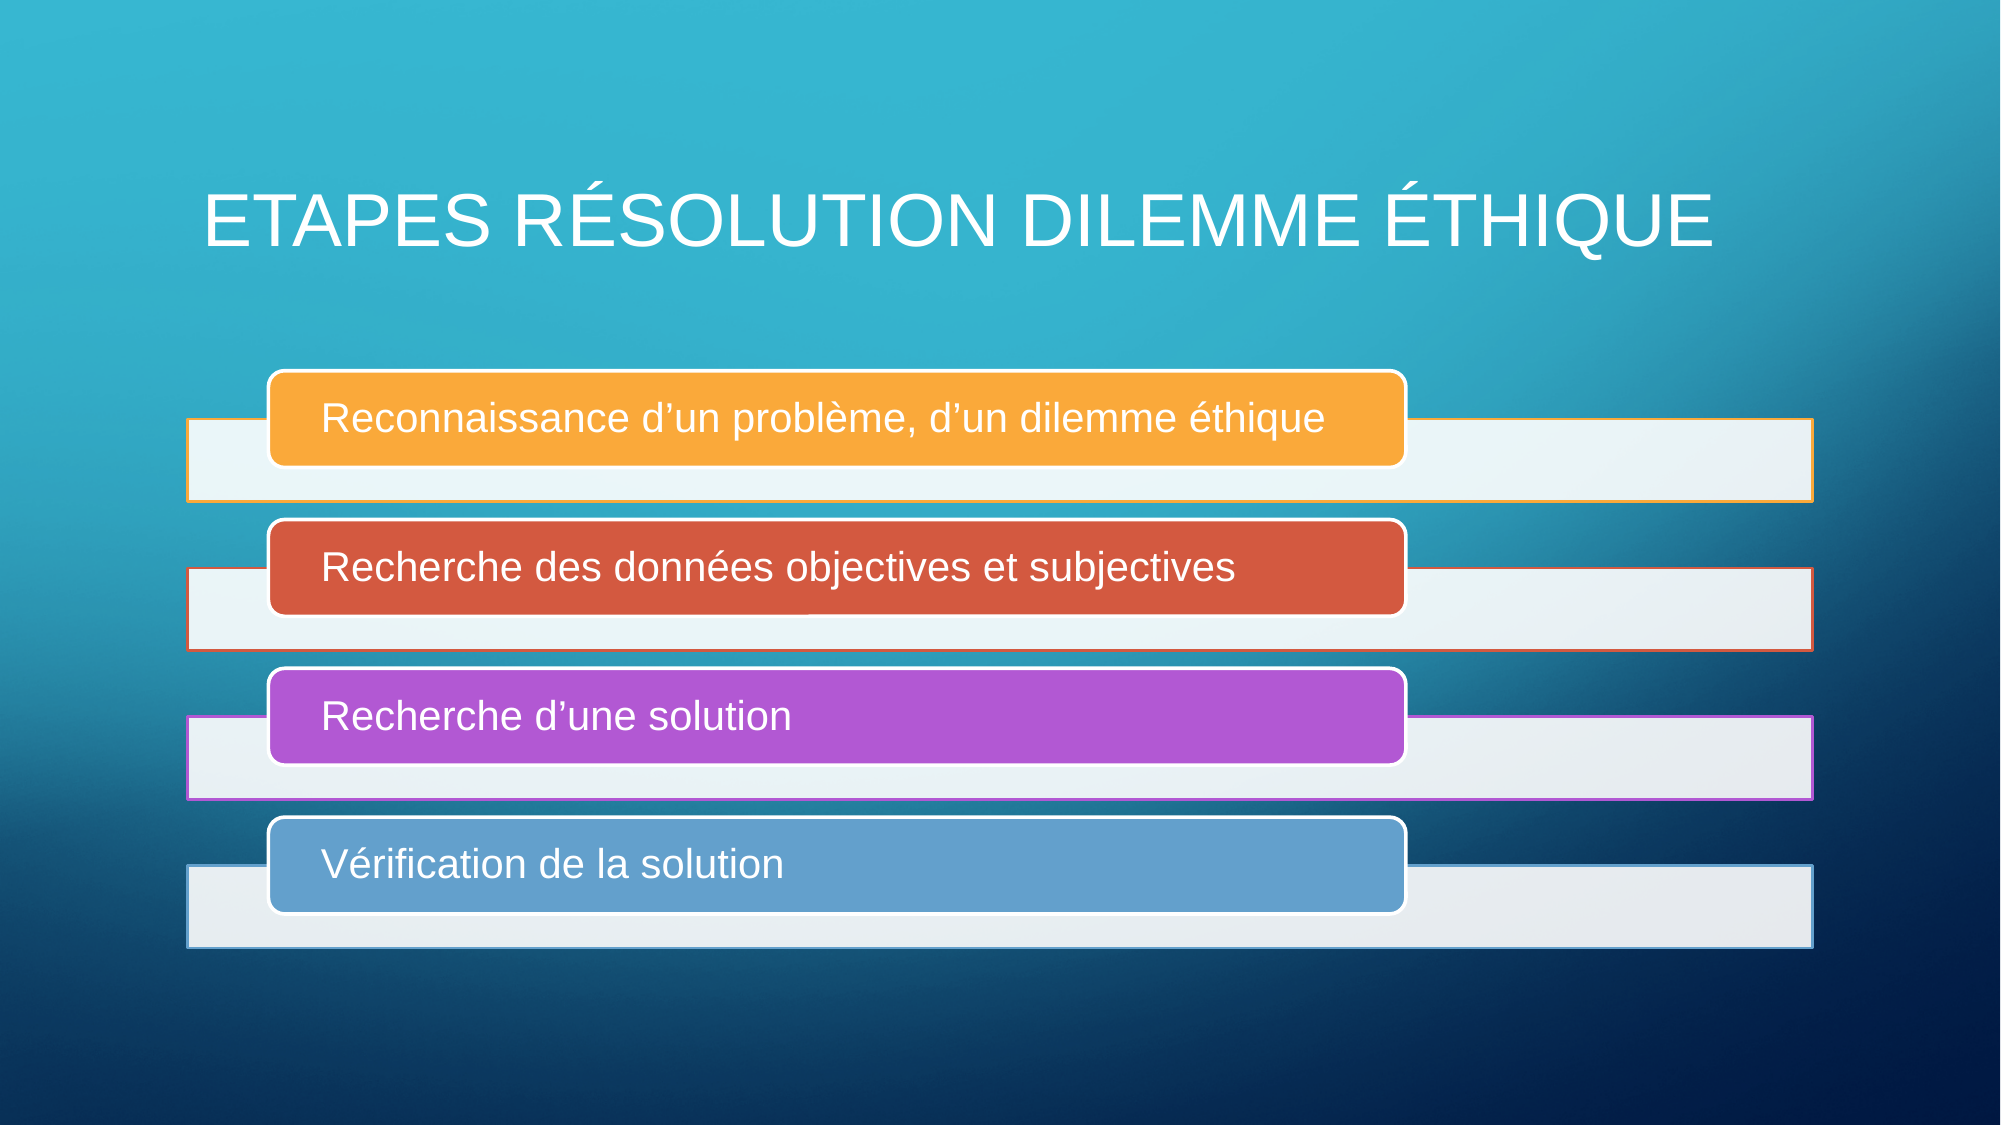

# Etapes résolution dilemme éthique
Reconnaissance d’un problème, d’un dilemme éthique
Recherche des données objectives et subjectives
Recherche d’une solution
Vérification de la solution